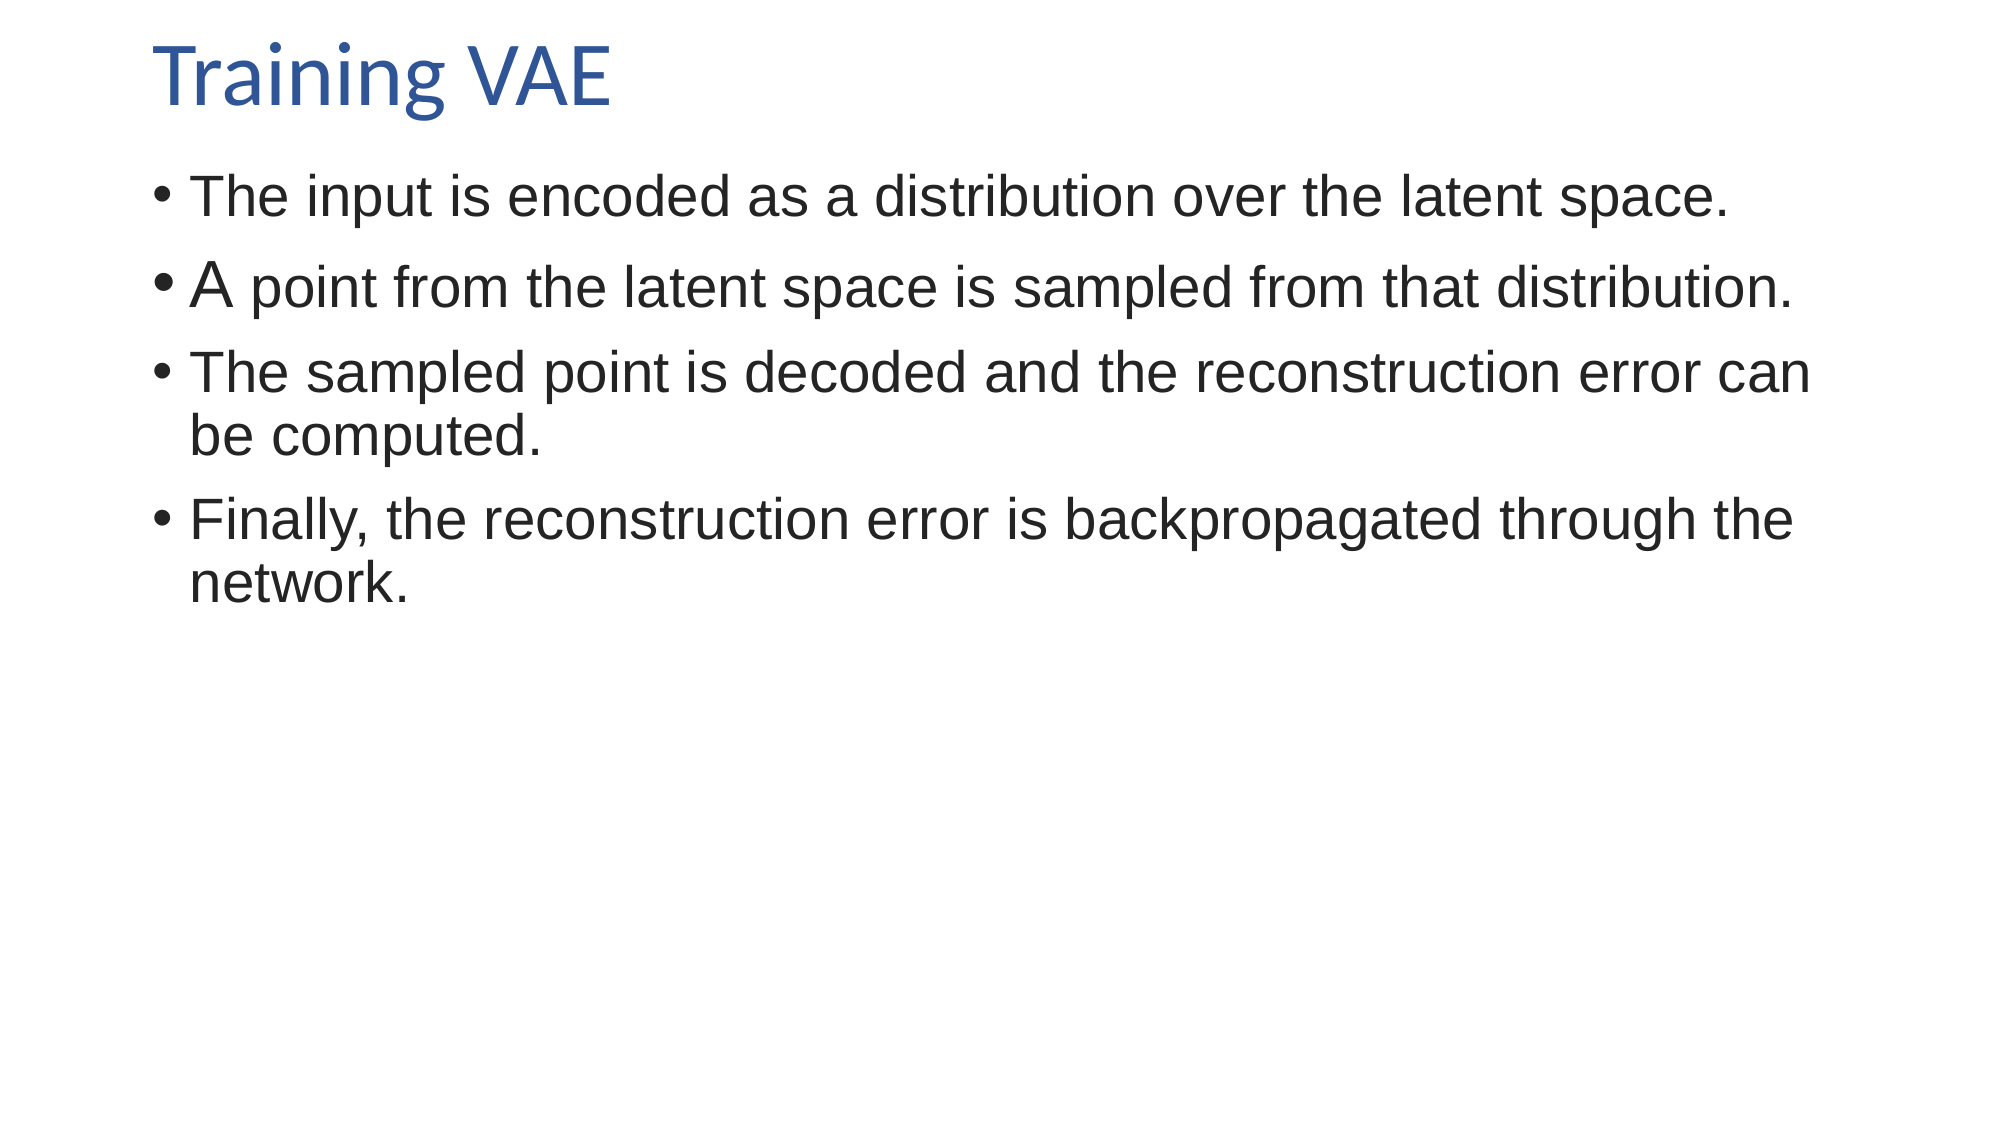

# Training VAE
The input is encoded as a distribution over the latent space.
A point from the latent space is sampled from that distribution.
The sampled point is decoded and the reconstruction error can be computed.
Finally, the reconstruction error is backpropagated through the network.